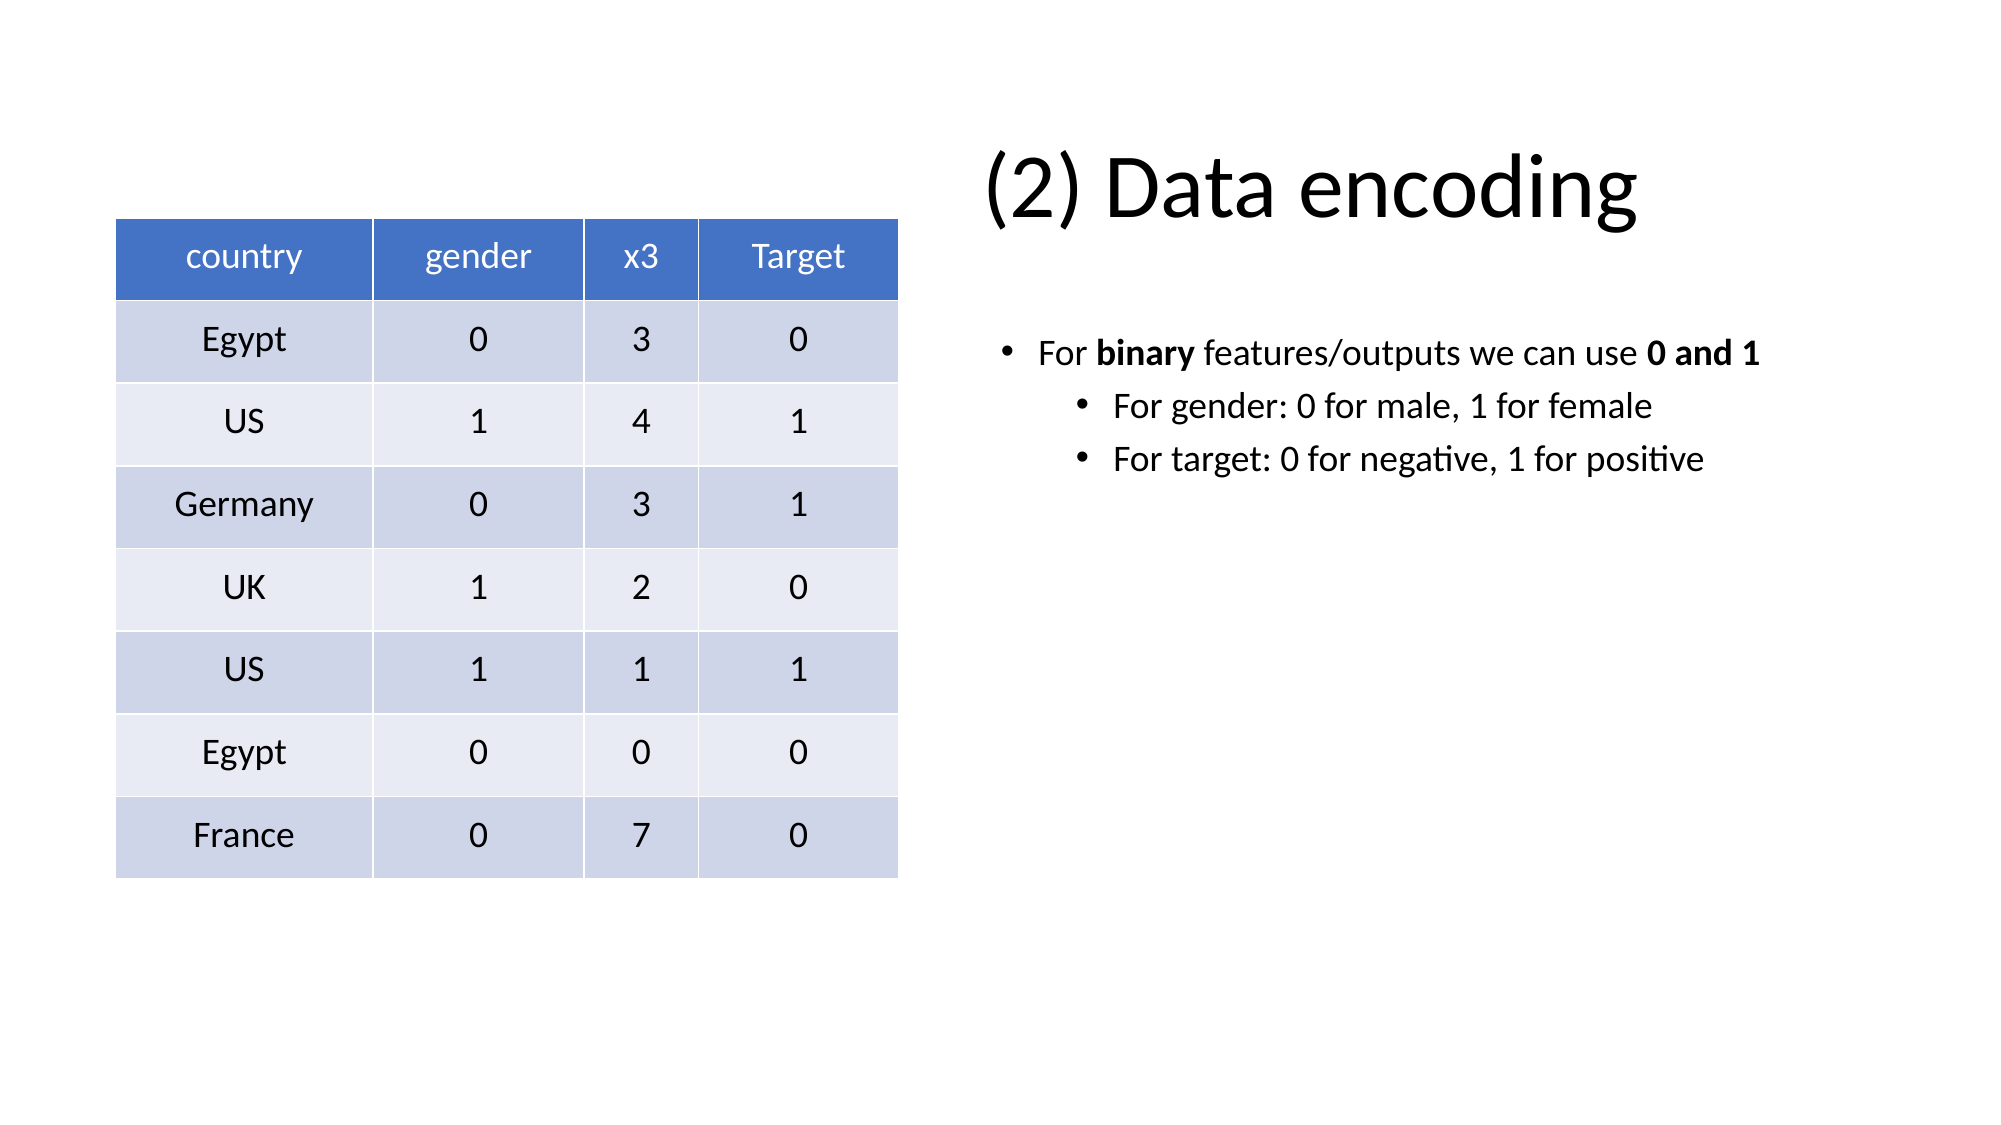

# (2) Data encoding
| country | gender | x3 | Target |
| --- | --- | --- | --- |
| Egypt | 0 | 3 | 0 |
| US | 1 | 4 | 1 |
| Germany | 0 | 3 | 1 |
| UK | 1 | 2 | 0 |
| US | 1 | 1 | 1 |
| Egypt | 0 | 0 | 0 |
| France | 0 | 7 | 0 |
For binary features/outputs we can use 0 and 1
For gender: 0 for male, 1 for female
For target: 0 for negative, 1 for positive